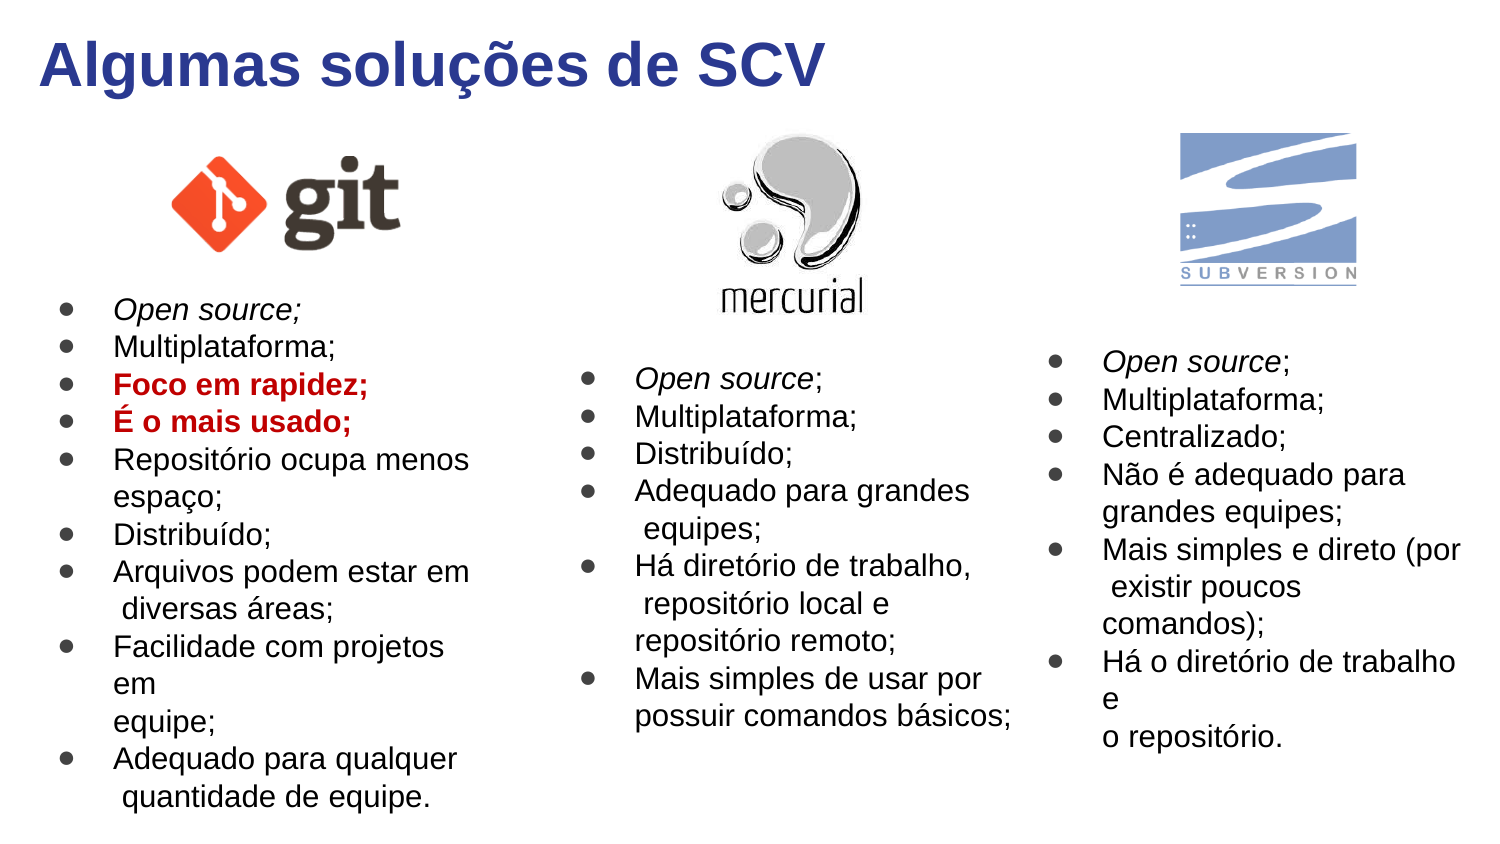

# Algumas soluções de SCV

Open source;
Multiplataforma;
Foco em rapidez;
É o mais usado;
Repositório ocupa menos
espaço;
Distribuído;
Arquivos podem estar em  diversas áreas;
Facilidade com projetos em
equipe;
Adequado para qualquer  quantidade de equipe.
Open source;
Multiplataforma;
Centralizado;
Não é adequado para
grandes equipes;
Mais simples e direto (por  existir poucos comandos);
Há o diretório de trabalho e
o repositório.
Open source;
Multiplataforma;
Distribuído;
Adequado para grandes  equipes;
Há diretório de trabalho,  repositório local e  repositório remoto;
Mais simples de usar por  possuir comandos básicos;